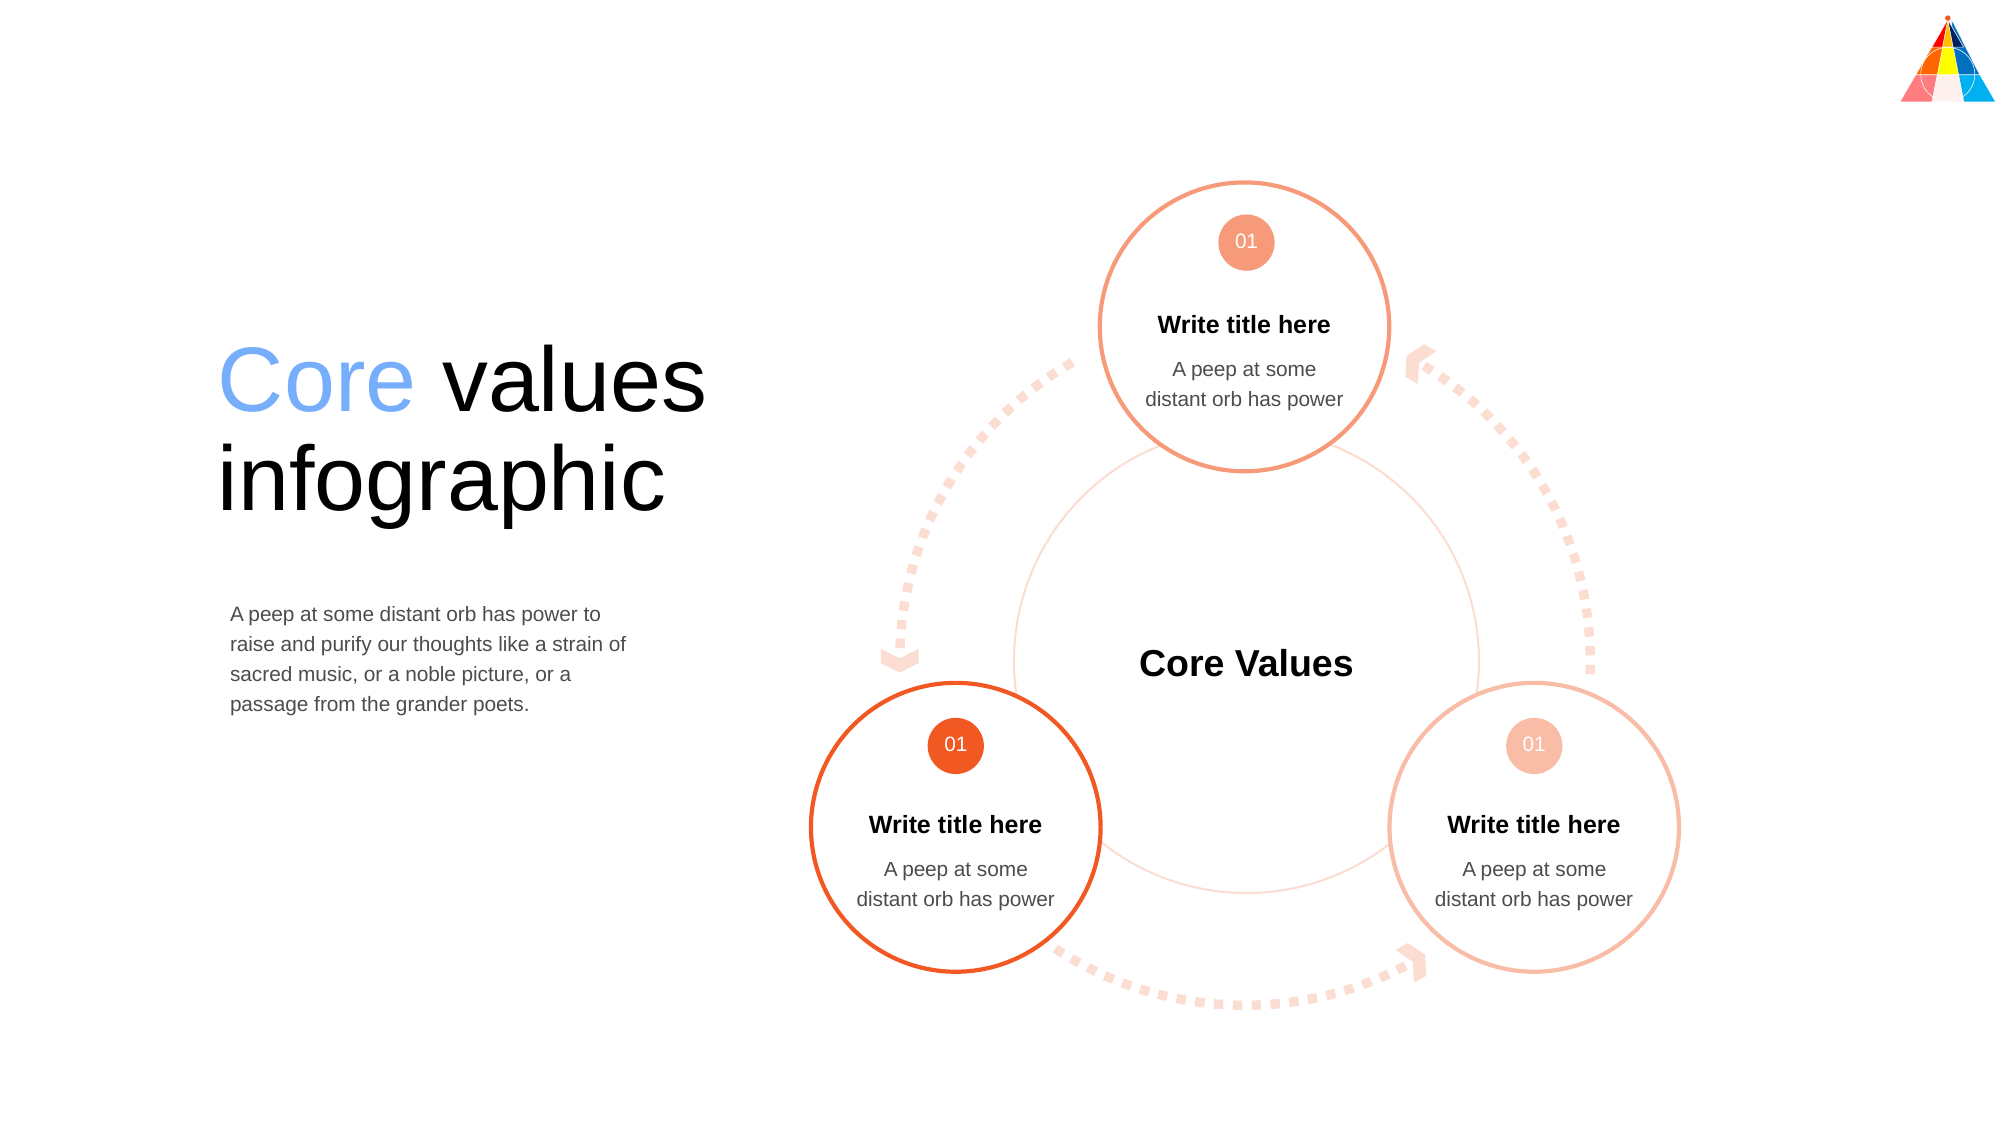

Write title here
A peep at some distant orb has power
01
Core values
infographic

Core Values
A peep at some distant orb has power to raise and purify our thoughts like a strain of sacred music, or a noble picture, or a passage from the grander poets.
Write title here
A peep at some distant orb has power
Write title here
A peep at some distant orb has power
01
01